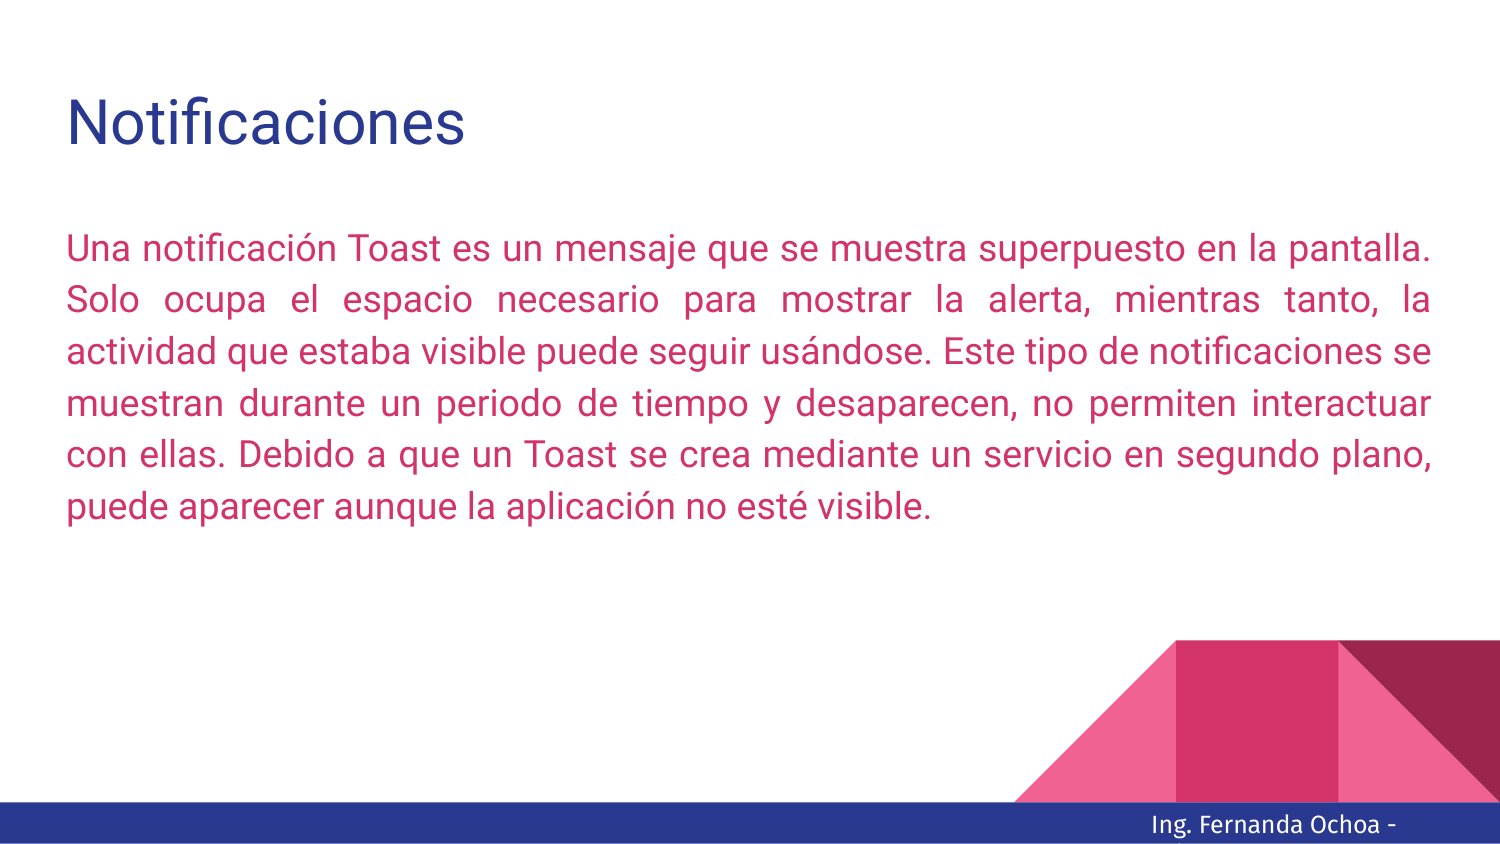

# Notificaciones
Una notificación Toast es un mensaje que se muestra superpuesto en la pantalla. Solo ocupa el espacio necesario para mostrar la alerta, mientras tanto, la actividad que estaba visible puede seguir usándose. Este tipo de notificaciones se muestran durante un periodo de tiempo y desaparecen, no permiten interactuar con ellas. Debido a que un Toast se crea mediante un servicio en segundo plano, puede aparecer aunque la aplicación no esté visible.
Ing. Fernanda Ochoa - @imonsh